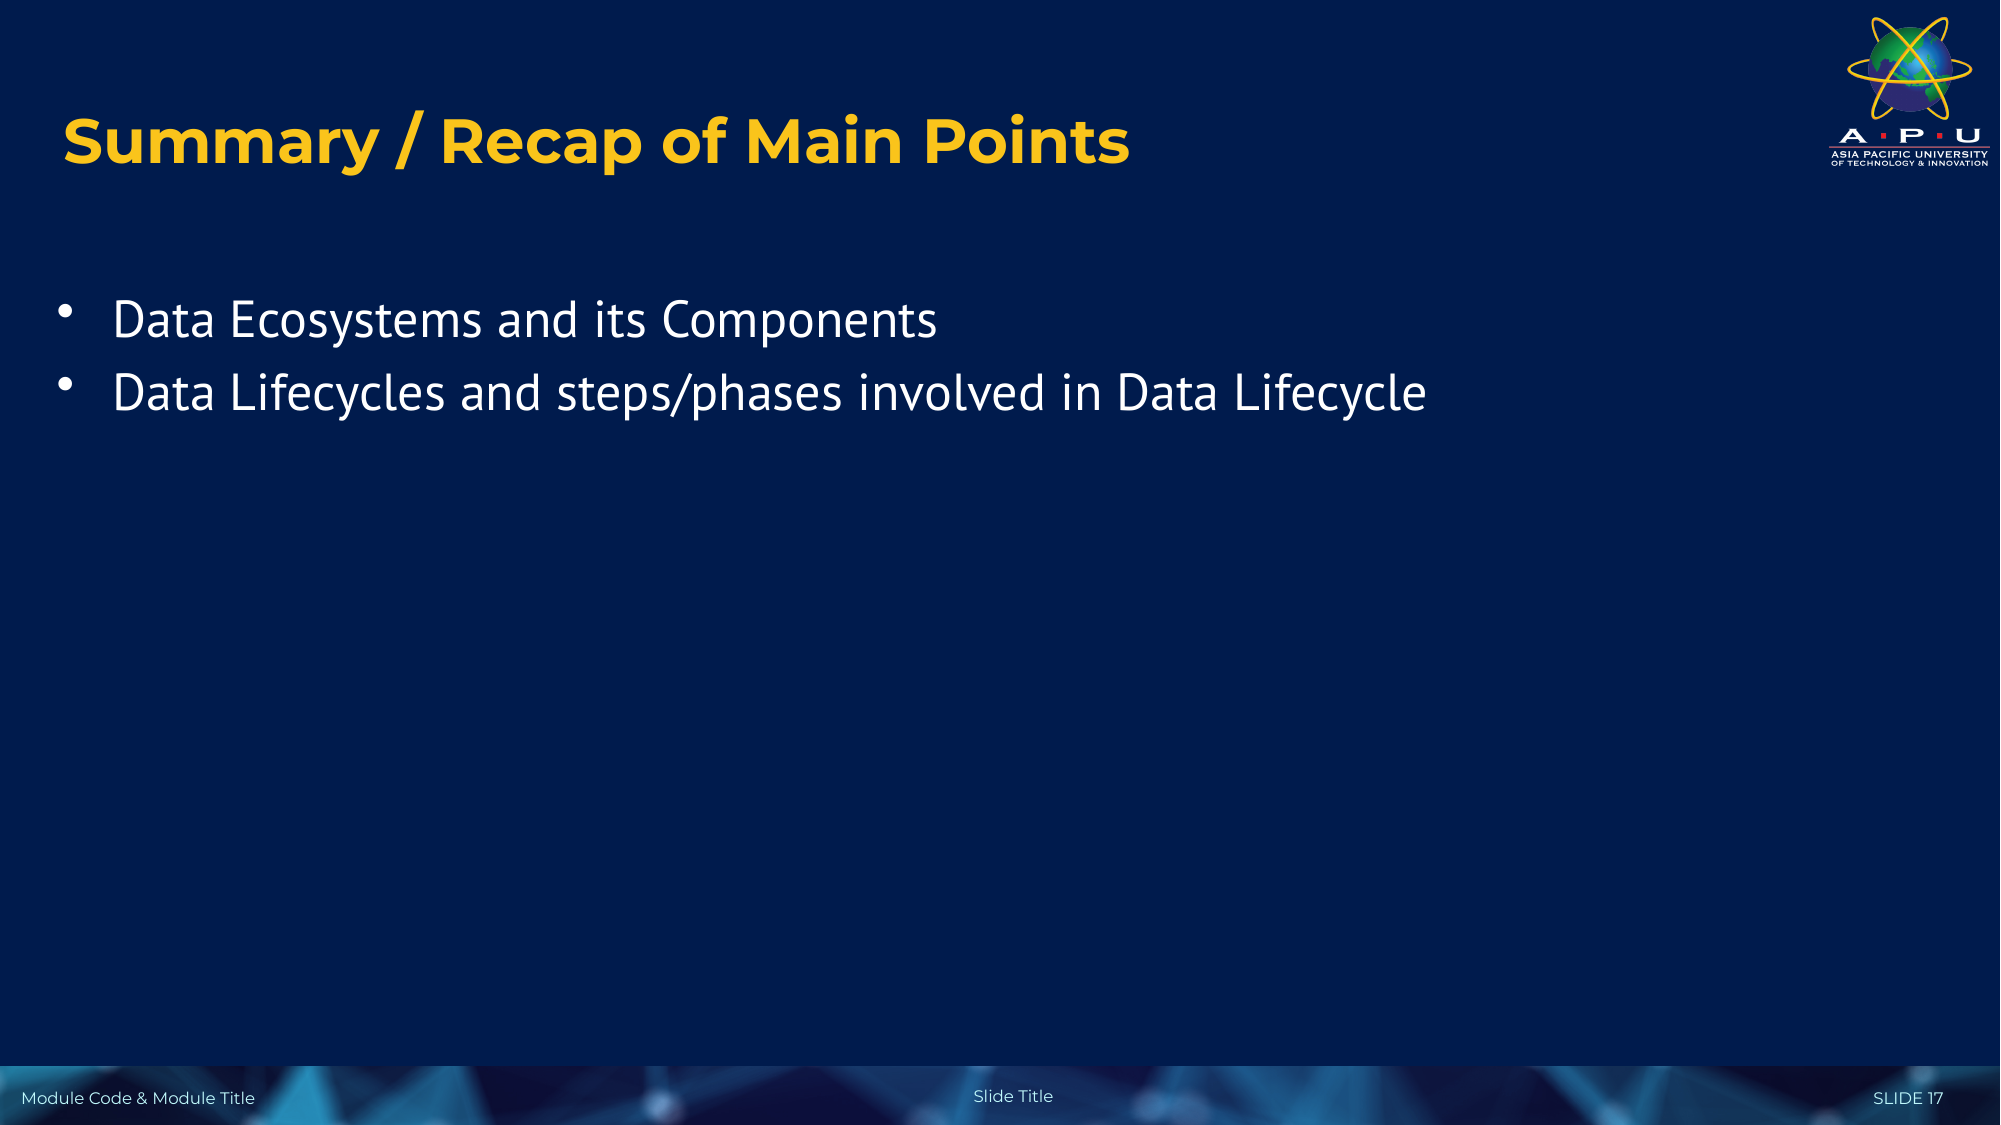

# Summary / Recap of Main Points
Data Ecosystems and its Components
Data Lifecycles and steps/phases involved in Data Lifecycle